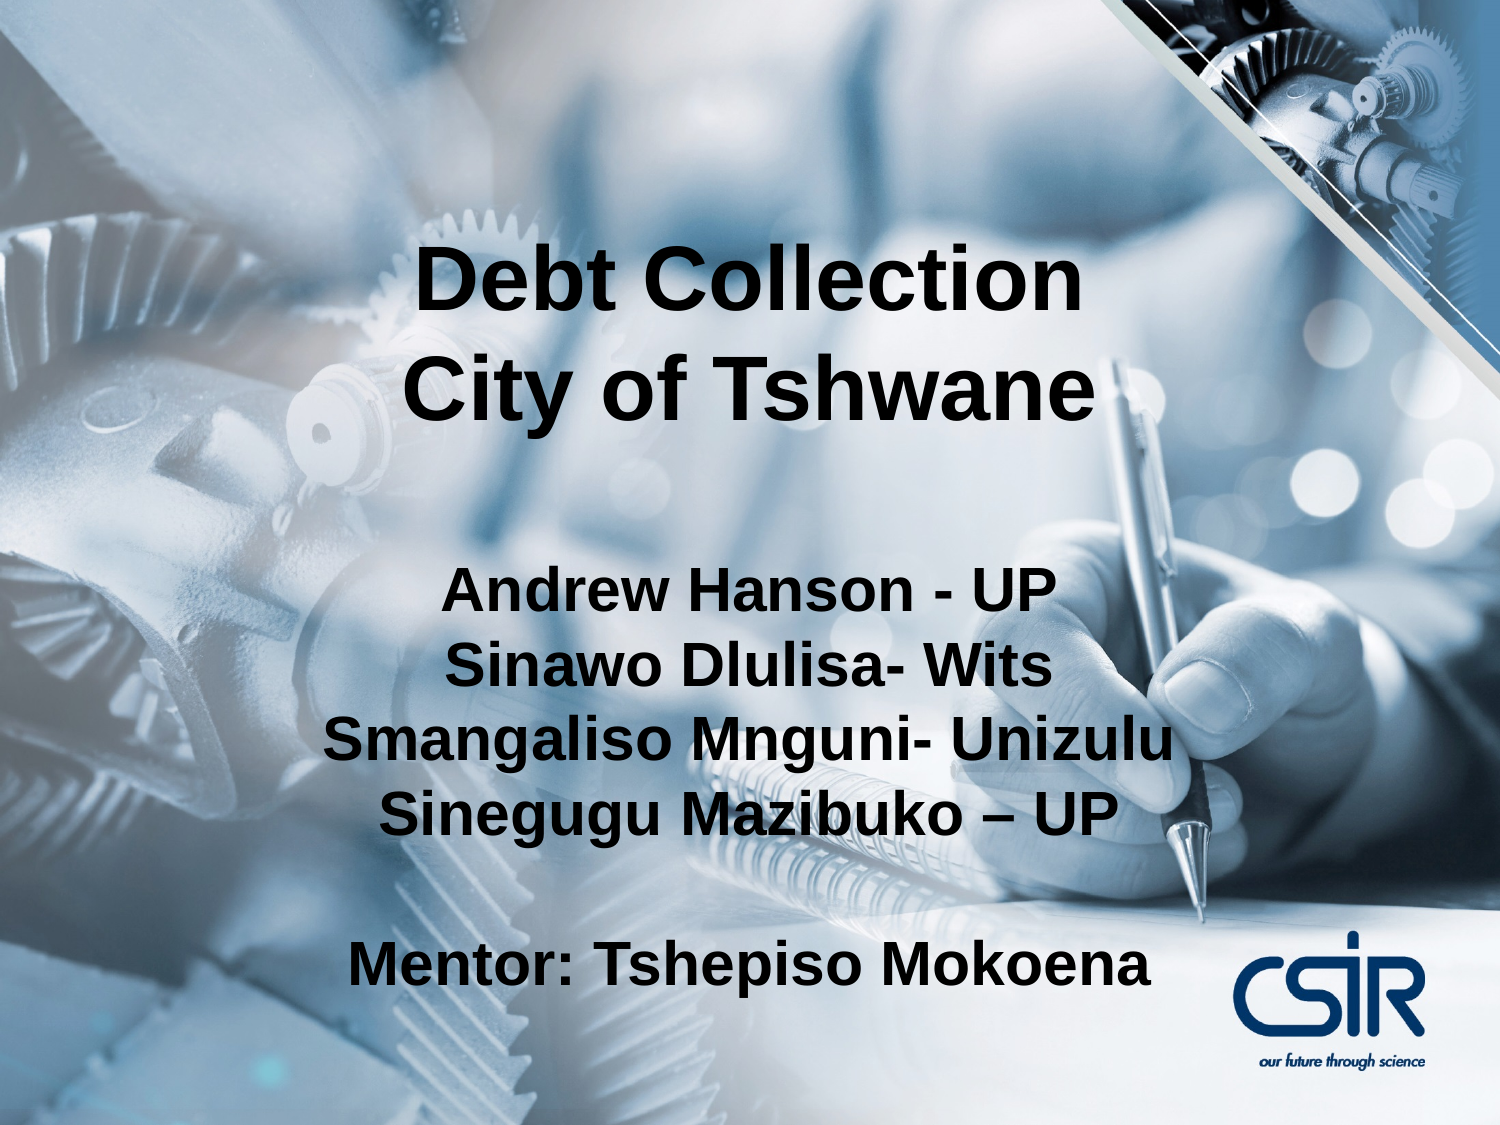

Debt Collection
City of Tshwane

Andrew Hanson - UP
Sinawo Dlulisa- Wits
Smangaliso Mnguni- Unizulu
Sinegugu Mazibuko – UP

Mentor: Tshepiso Mokoena